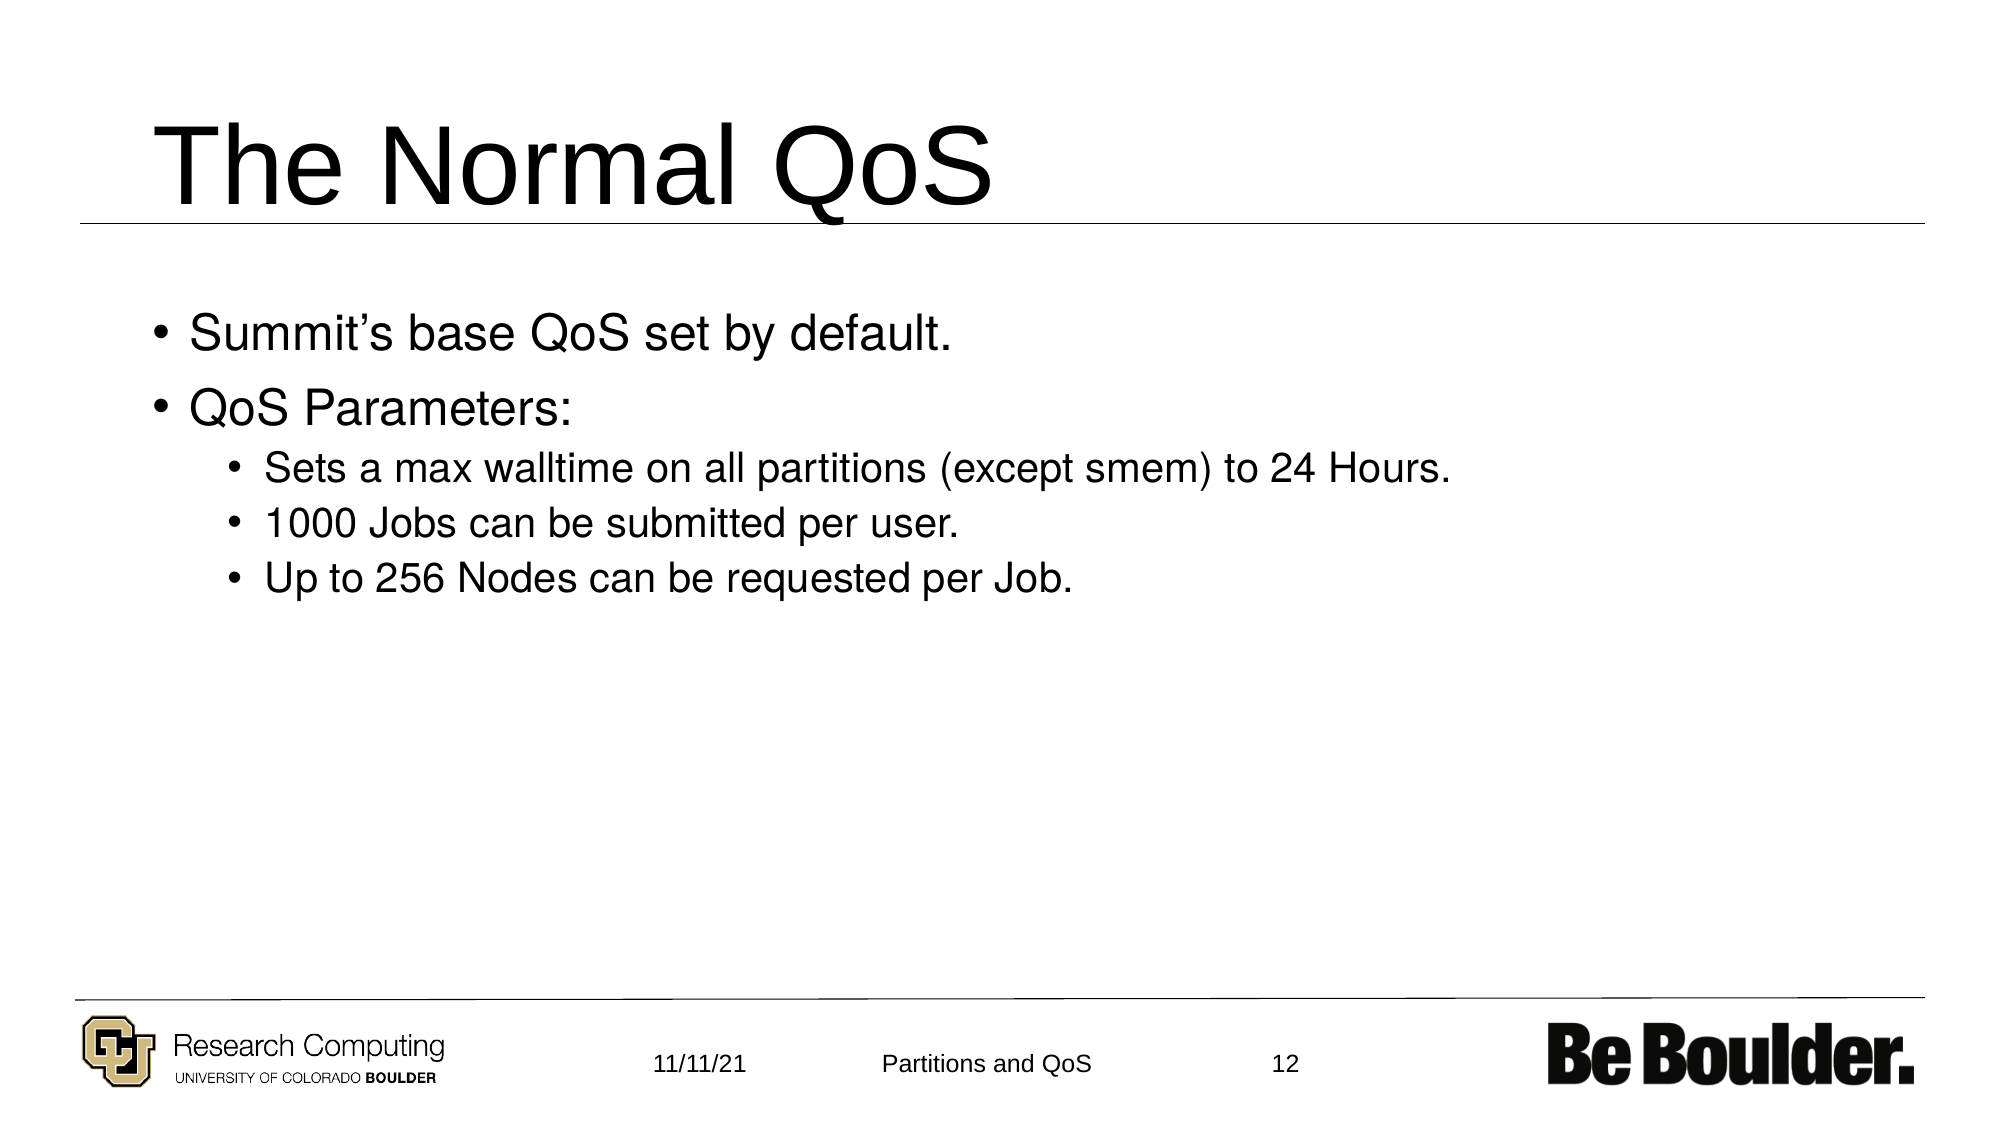

# The Normal QoS
Summit’s base QoS set by default.
QoS Parameters:
Sets a max walltime on all partitions (except smem) to 24 Hours.
1000 Jobs can be submitted per user.
Up to 256 Nodes can be requested per Job.
11/11/21
12
Partitions and QoS